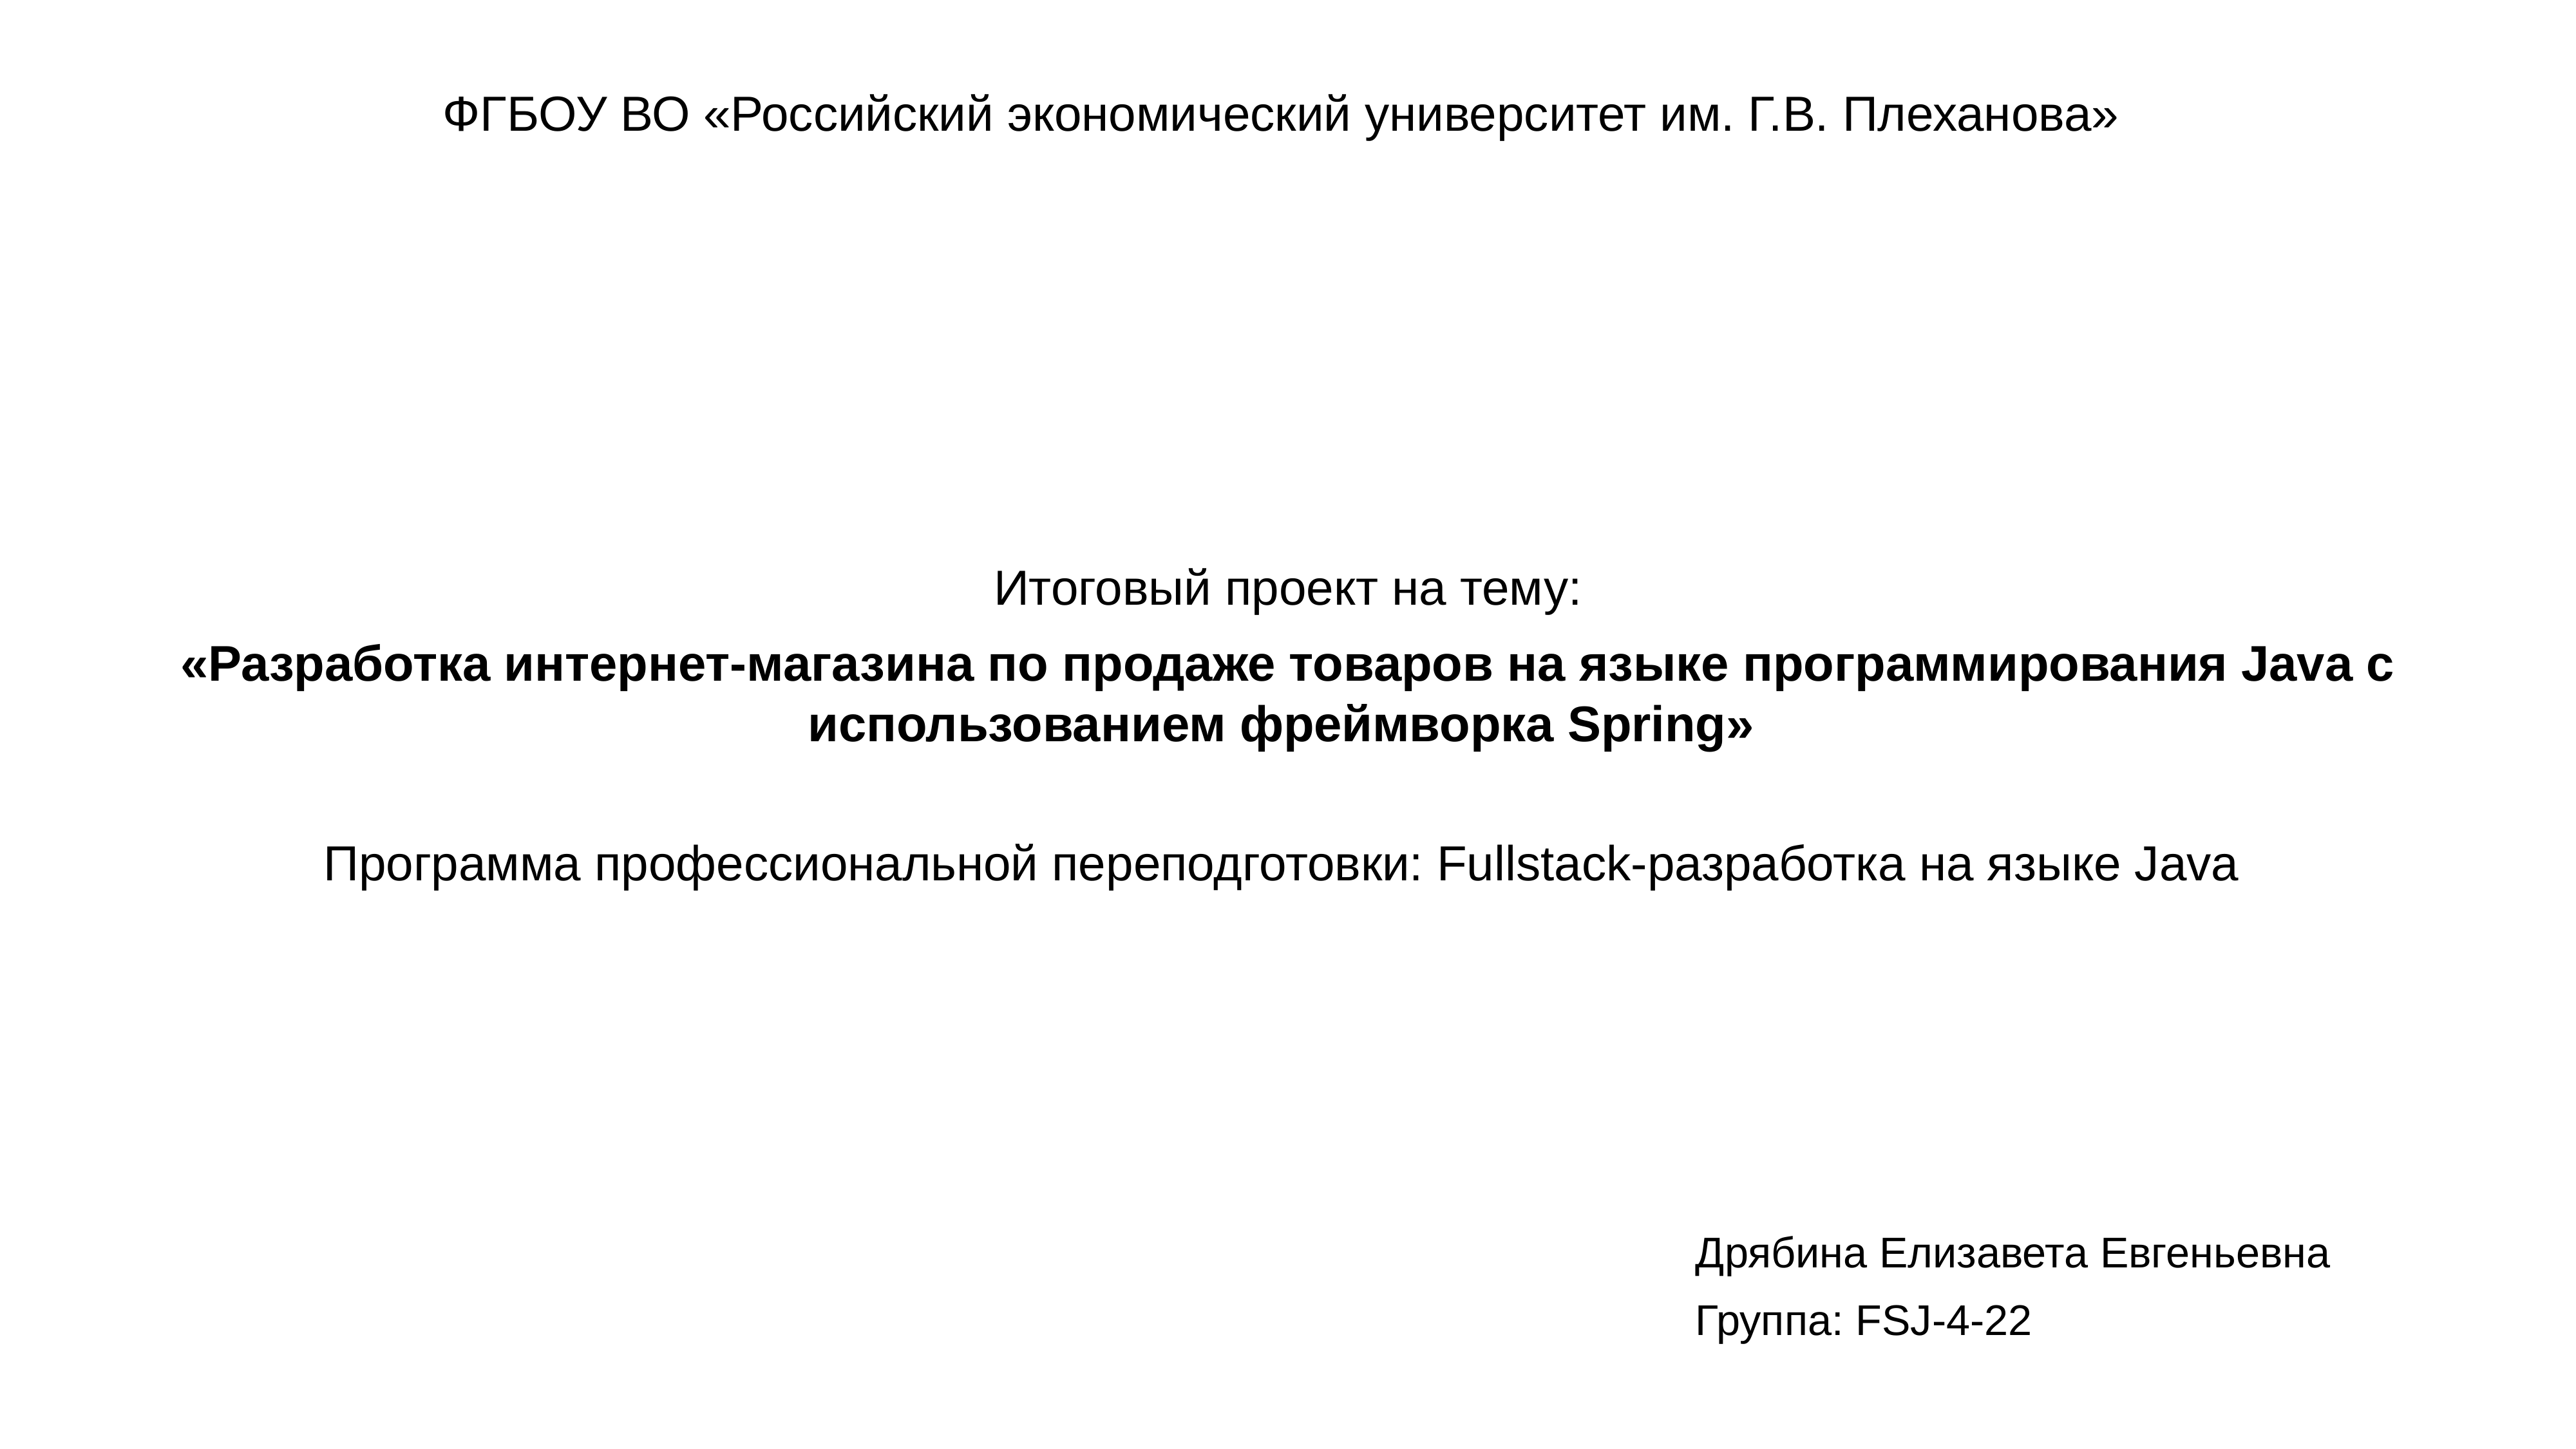

ФГБОУ ВО «Российский экономический университет им. Г.В. Плеханова»
Итоговый проект на тему:
«Разработка интернет-магазина по продаже товаров на языке программирования Java с использованием фреймворка Spring»
Программа профессиональной переподготовки: Fullstack-разработка на языке Java
Дрябина Елизавета Евгеньевна
Группа: FSJ-4-22